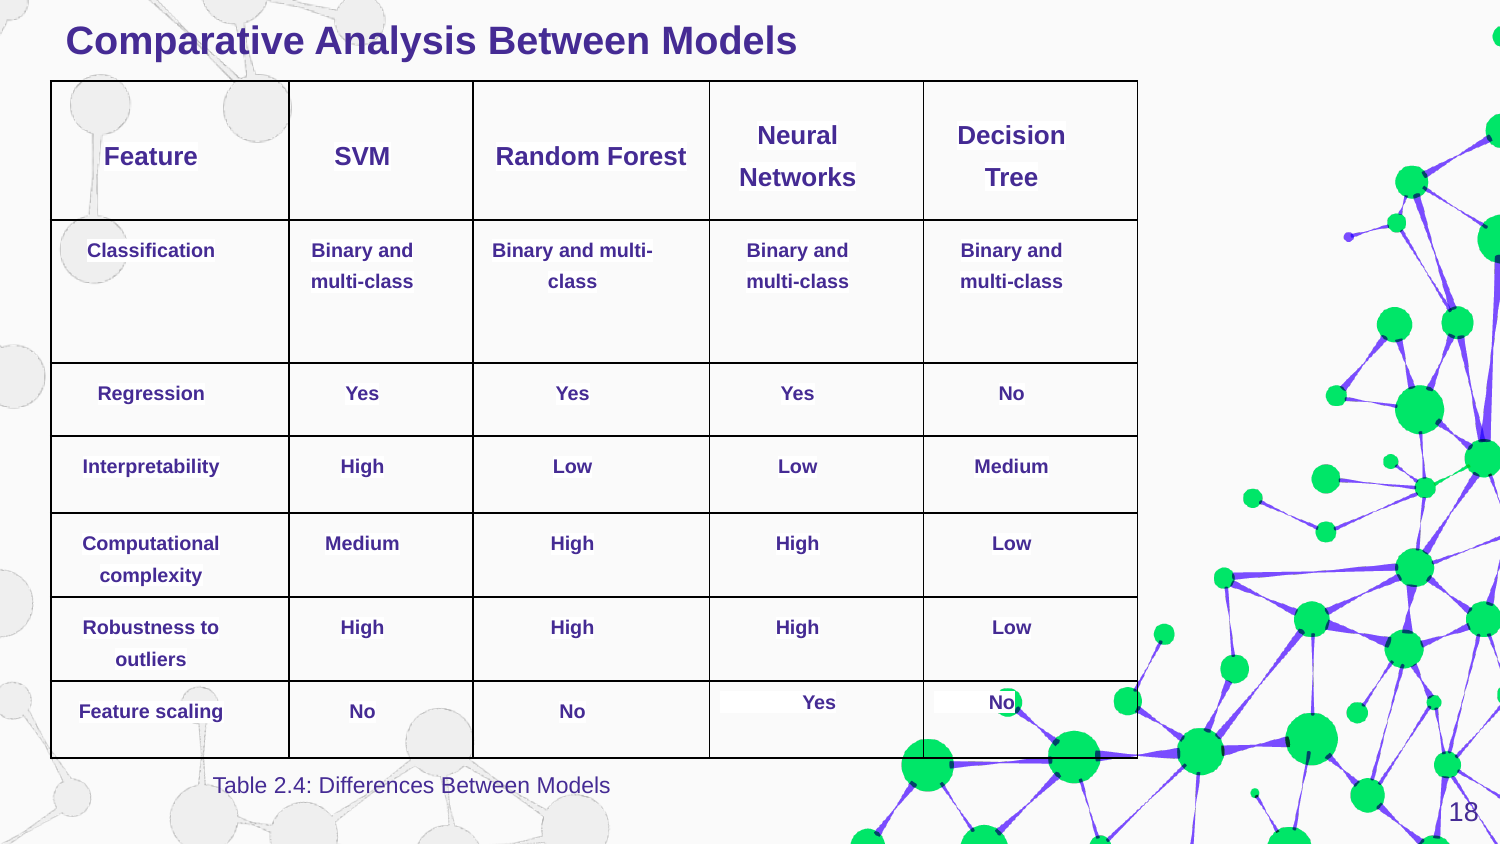

Comparative Analysis Between Models
| Feature | SVM | Random Forest | Neural Networks | Decision Tree |
| --- | --- | --- | --- | --- |
| Classification | Binary and multi-class | Binary and multi-class | Binary and multi-class | Binary and multi-class |
| Regression | Yes | Yes | Yes | No |
| Interpretability | High | Low | Low | Medium |
| Computational complexity | Medium | High | High | Low |
| Robustness to outliers | High | High | High | Low |
| Feature scaling | No | No | Yes | No |
Table 2.4: Differences Between Models
18